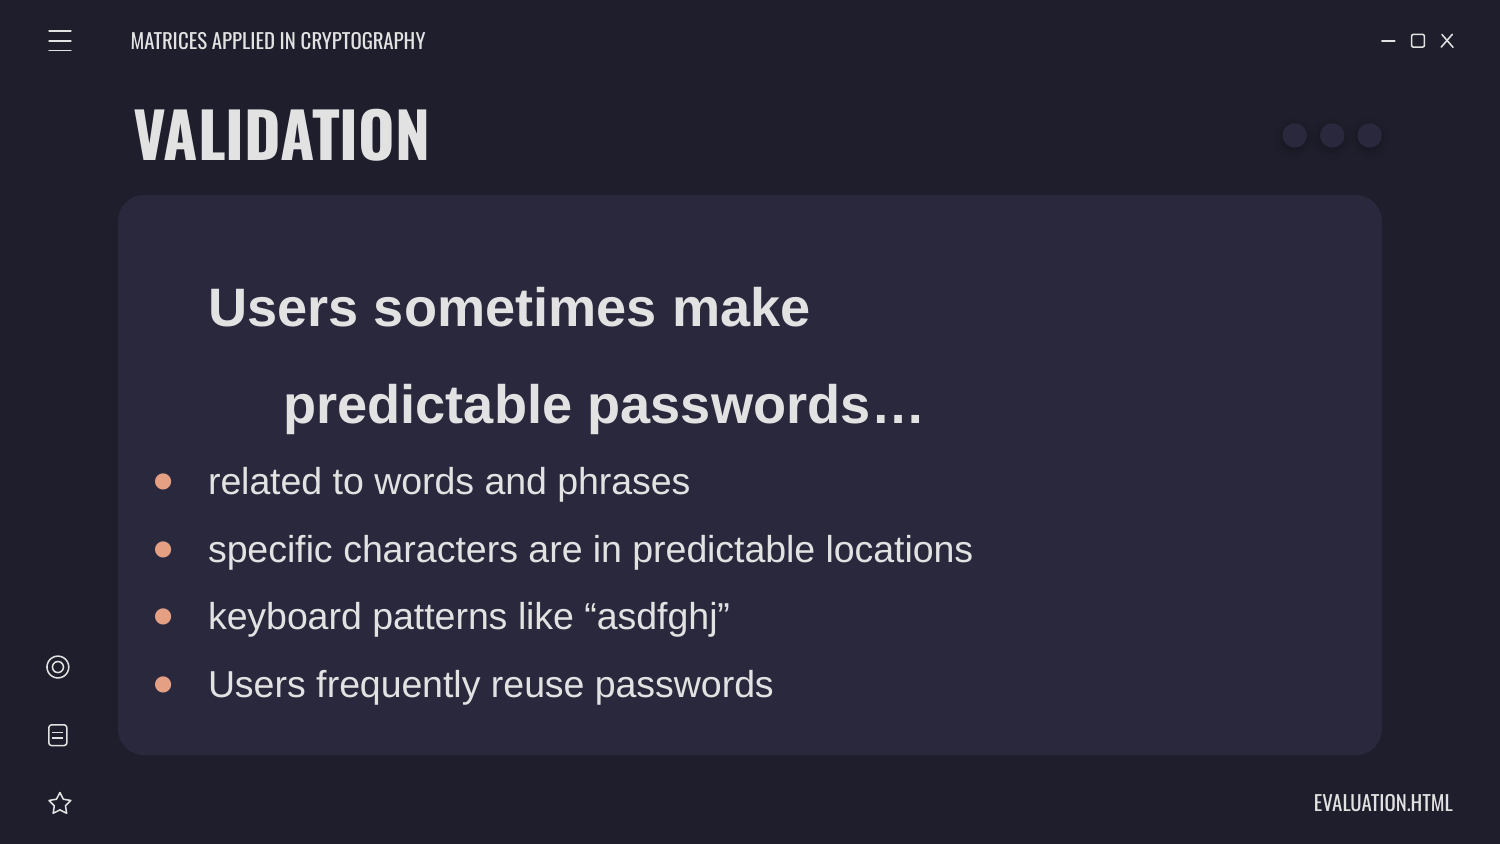

MATRICES APPLIED IN CRYPTOGRAPHY

# VALIDATION

Users sometimes make
	predictable passwords…
related to words and phrases
specific characters are in predictable locations
keyboard patterns like “asdfghj”
Users frequently reuse passwords

EVALUATION.HTML